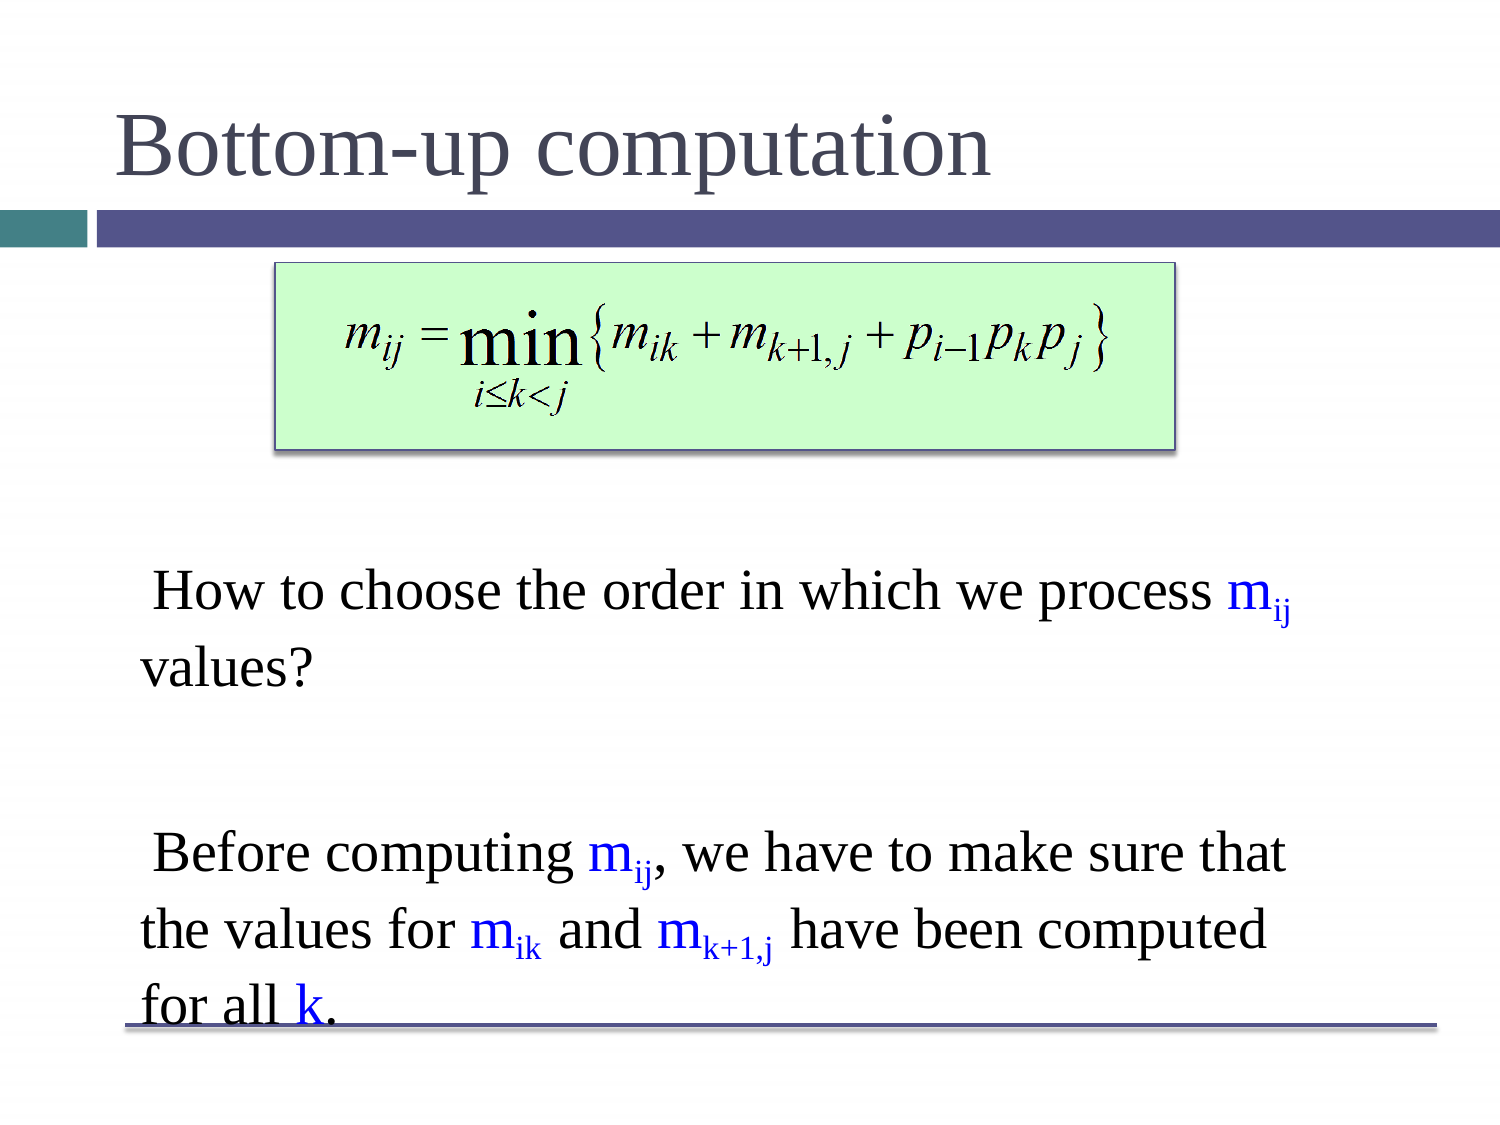

# Bottom-up computation

How to choose the order in which we process mij  values?

Before computing mij, we have to make sure that the values for mik  and mk+1,j  have been computed for all k.